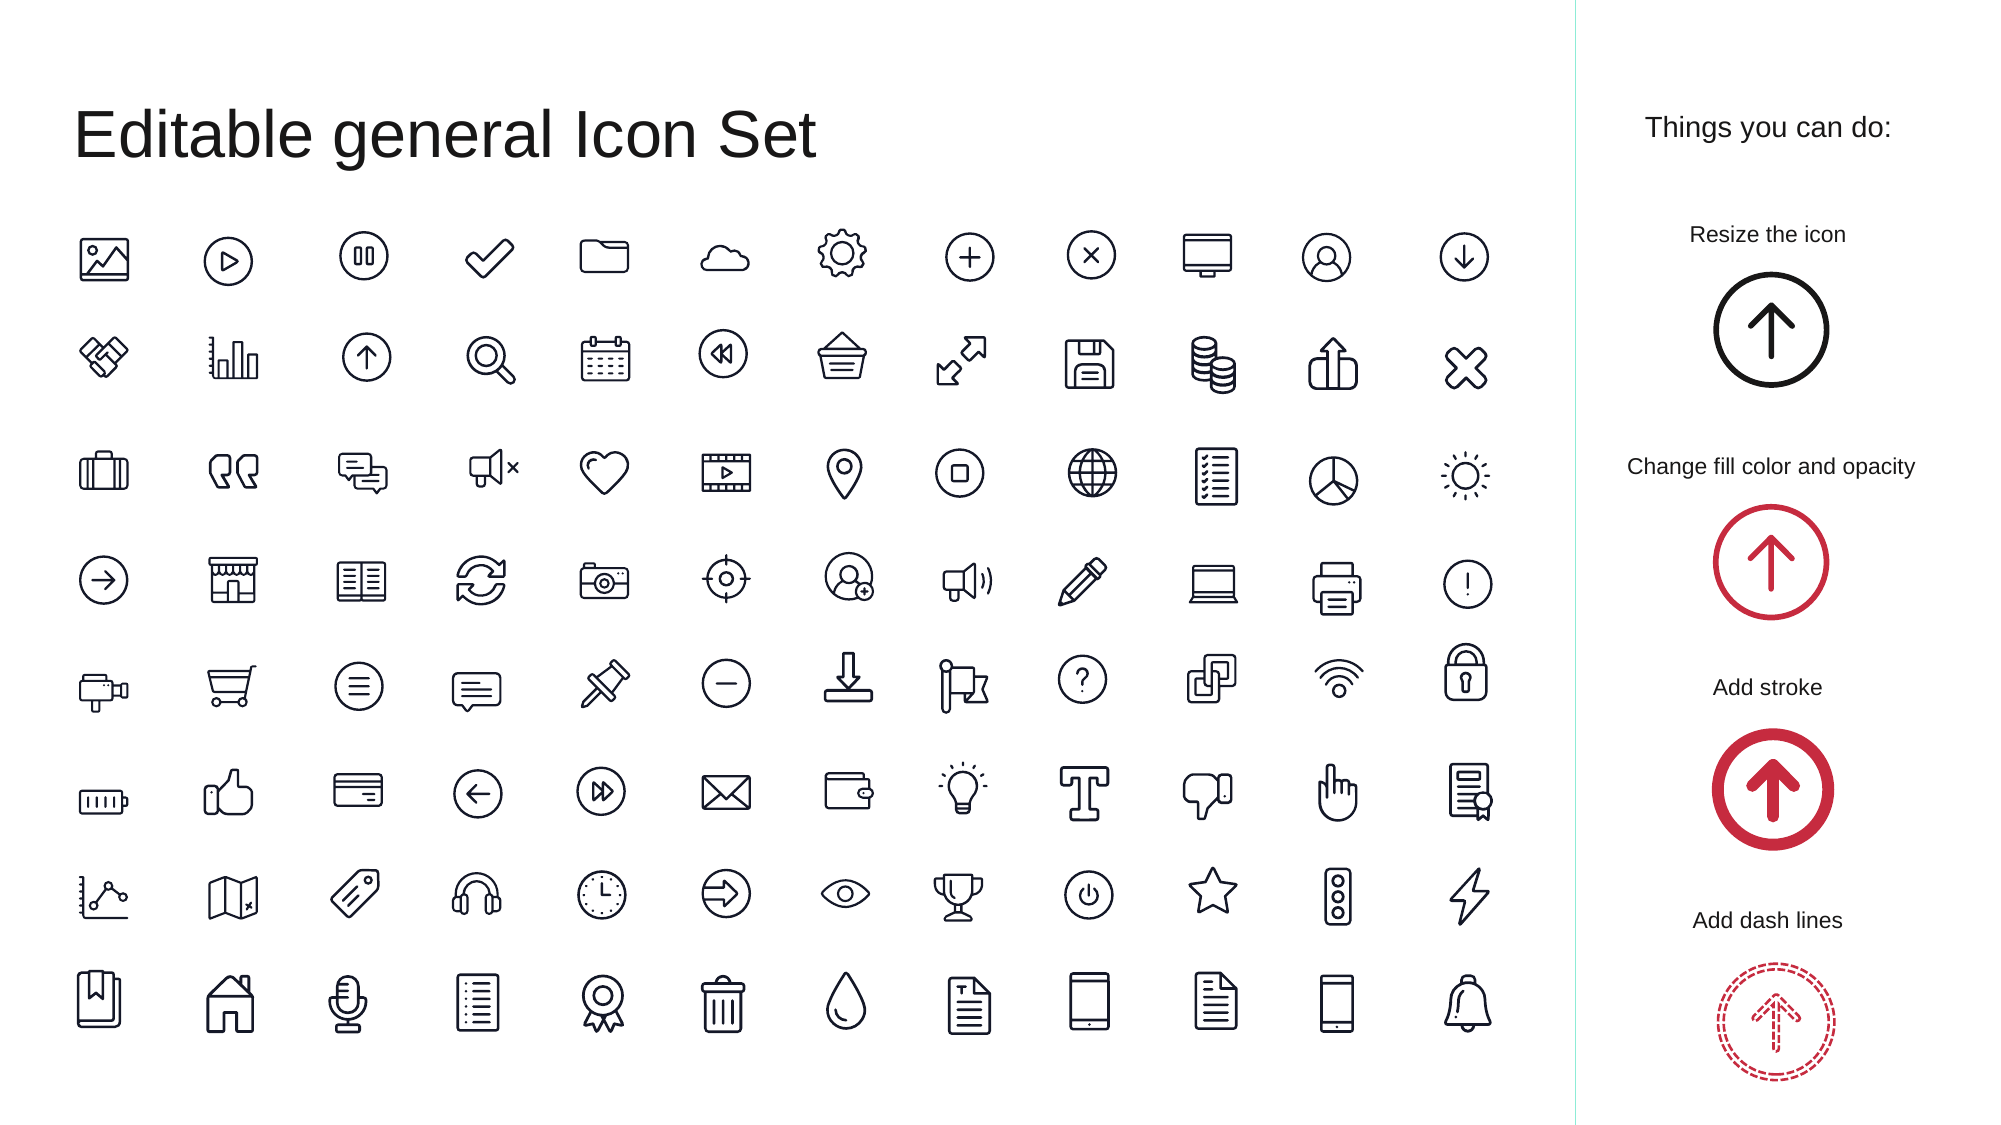

Editable general Icon Set
Things you can do:
Resize the icon

Change fill color and opacity

Add stroke

Add dash lines